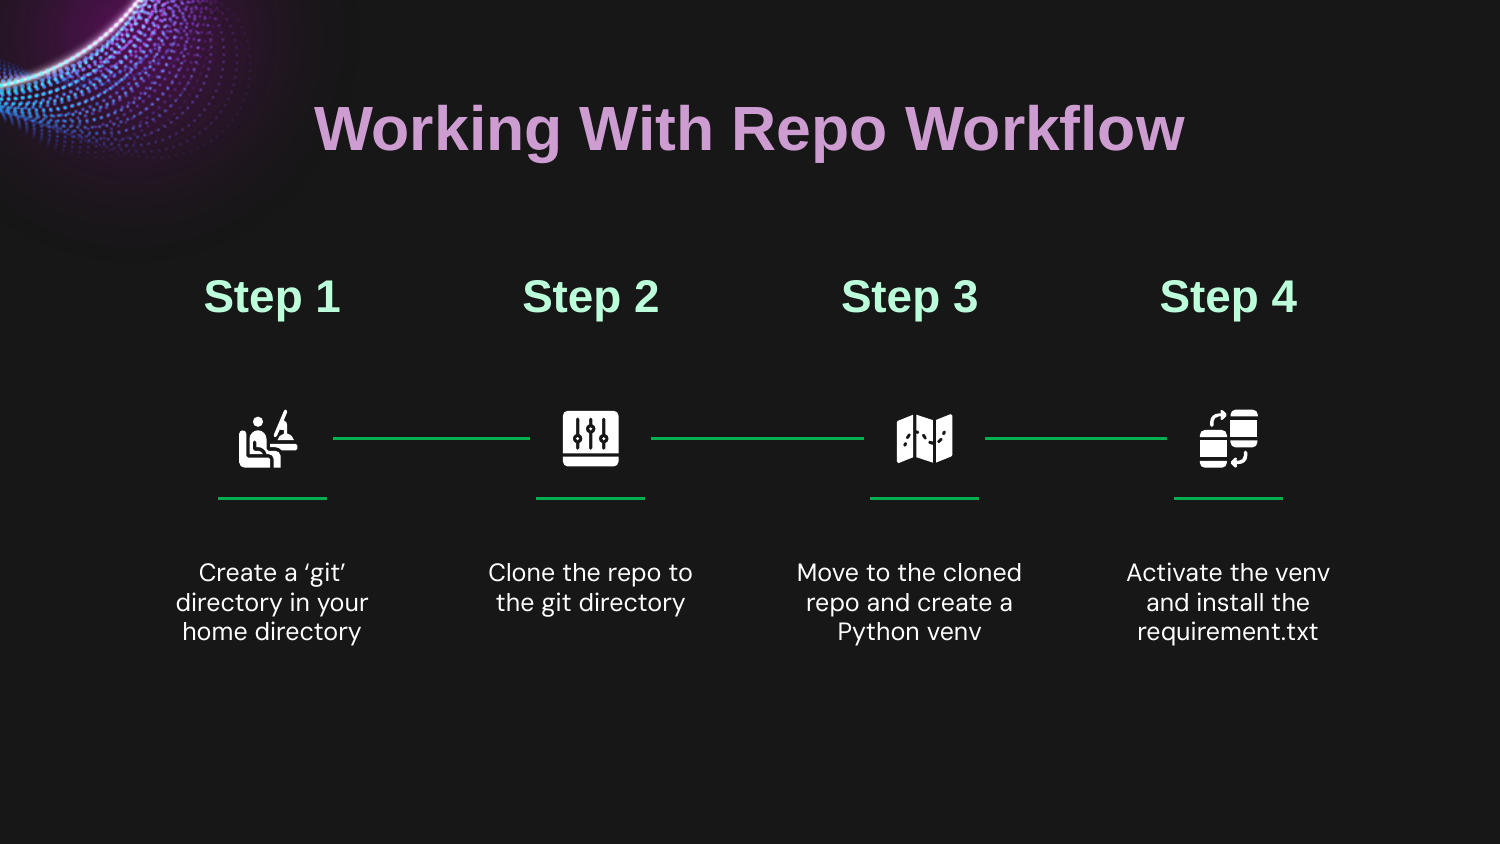

# Working With Repo Workflow
Step 1
Step 2
Step 3
Step 4

Create a ‘git’ directory in your home directory
Move to the cloned repo and create a Python venv
Clone the repo to the git directory
Activate the venv and install the requirement.txt